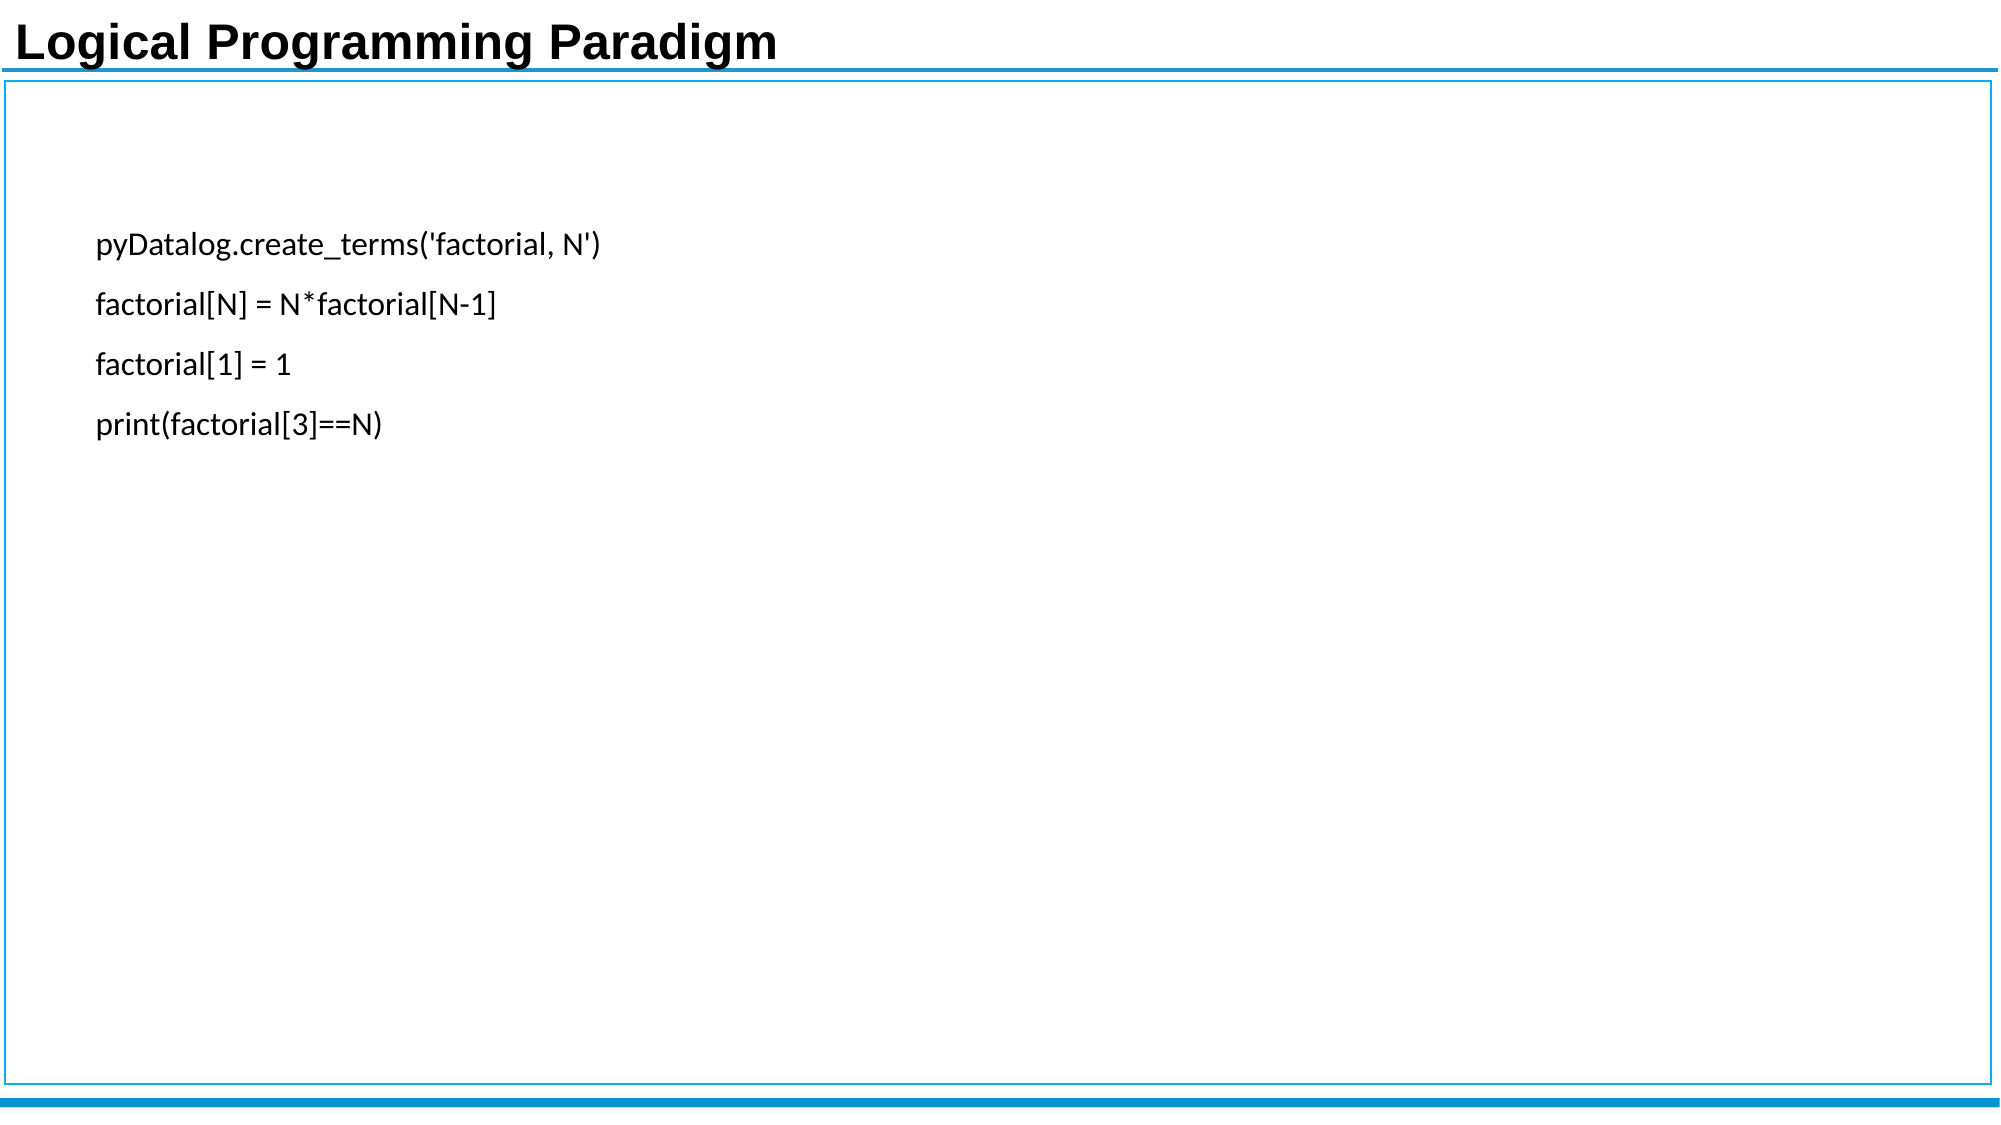

Logical Programming Paradigm

pyDatalog.create_terms('factorial, N')
factorial[N] = N*factorial[N-1]
factorial[1] = 1
print(factorial[3]==N)